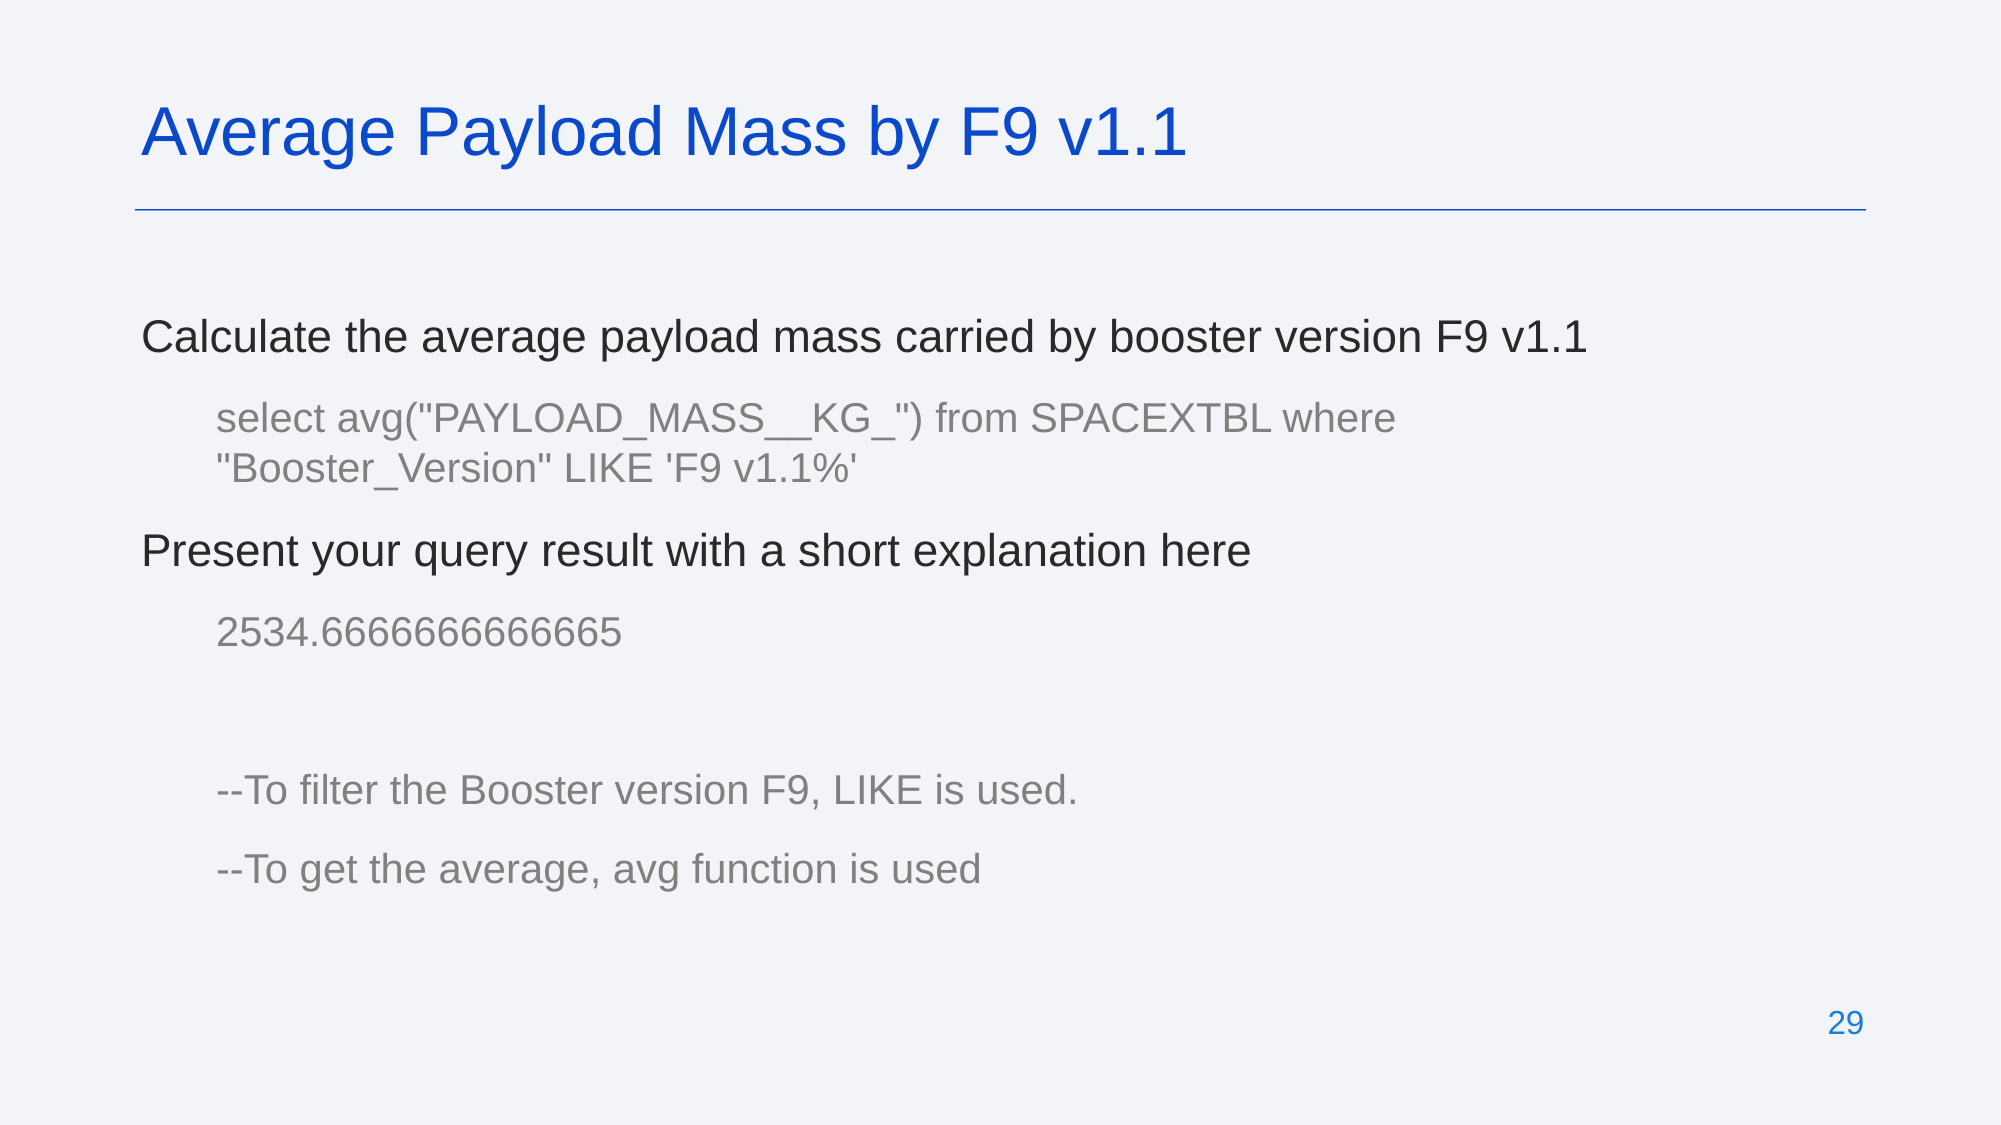

Average Payload Mass by F9 v1.1
Calculate the average payload mass carried by booster version F9 v1.1
select avg("PAYLOAD_MASS__KG_") from SPACEXTBL where "Booster_Version" LIKE 'F9 v1.1%'
Present your query result with a short explanation here
2534.6666666666665

--To filter the Booster version F9, LIKE is used.
--To get the average, avg function is used
29